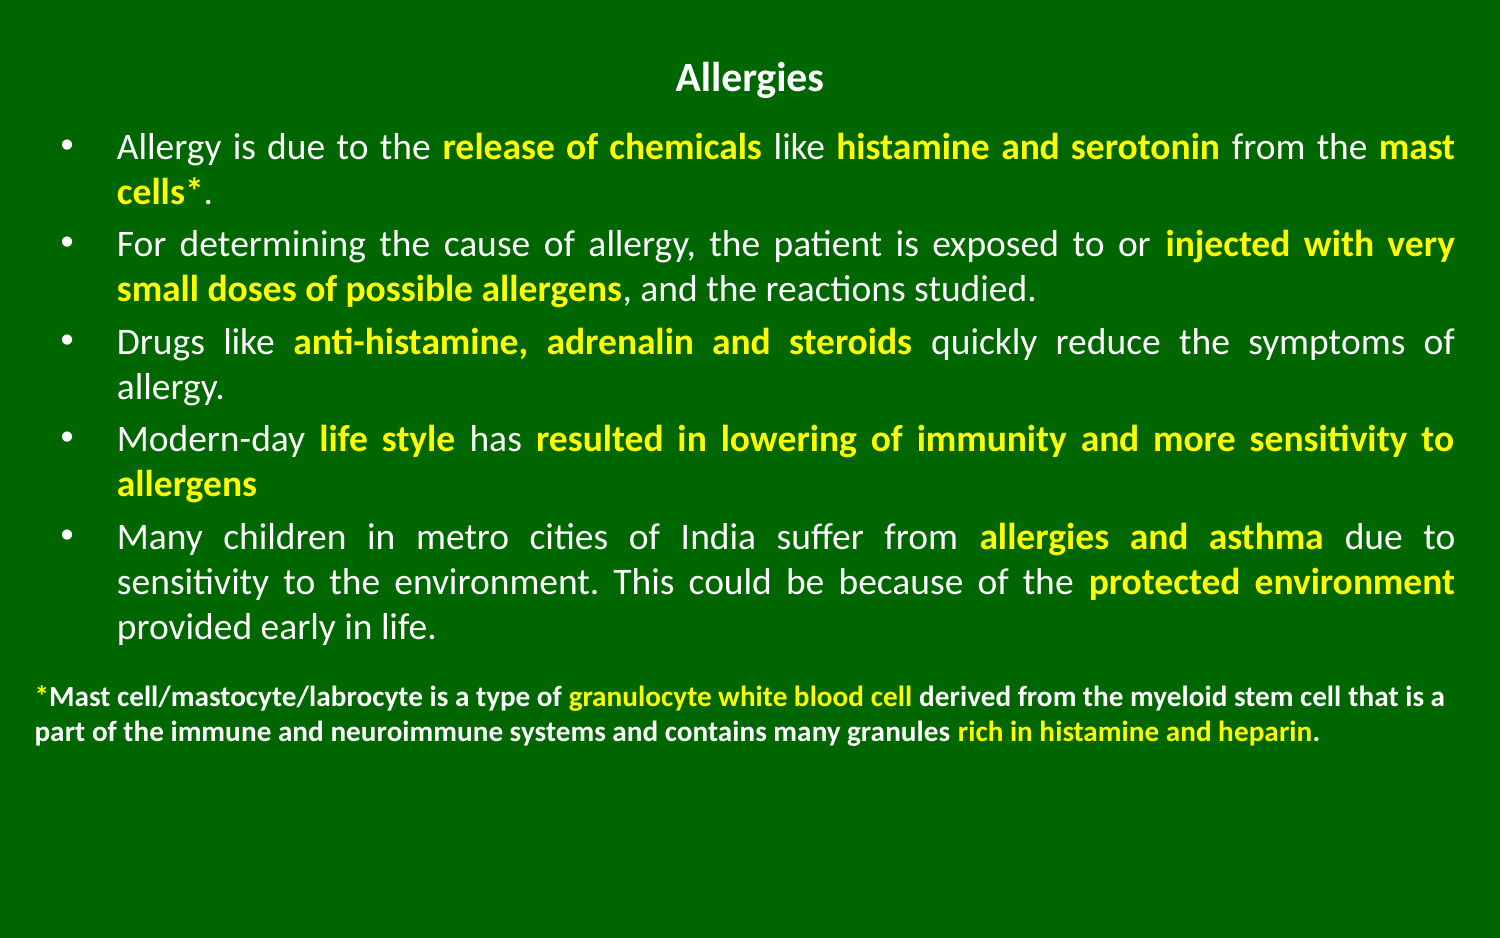

# Allergies
Allergy is due to the release of chemicals like histamine and serotonin from the mast cells*.
For determining the cause of allergy, the patient is exposed to or injected with very small doses of possible allergens, and the reactions studied.
Drugs like anti-histamine, adrenalin and steroids quickly reduce the symptoms of allergy.
Modern-day life style has resulted in lowering of immunity and more sensitivity to allergens
Many children in metro cities of India suffer from allergies and asthma due to sensitivity to the environment. This could be because of the protected environment provided early in life.
*Mast cell/mastocyte/labrocyte is a type of granulocyte white blood cell derived from the myeloid stem cell that is a part of the immune and neuroimmune systems and contains many granules rich in histamine and heparin.